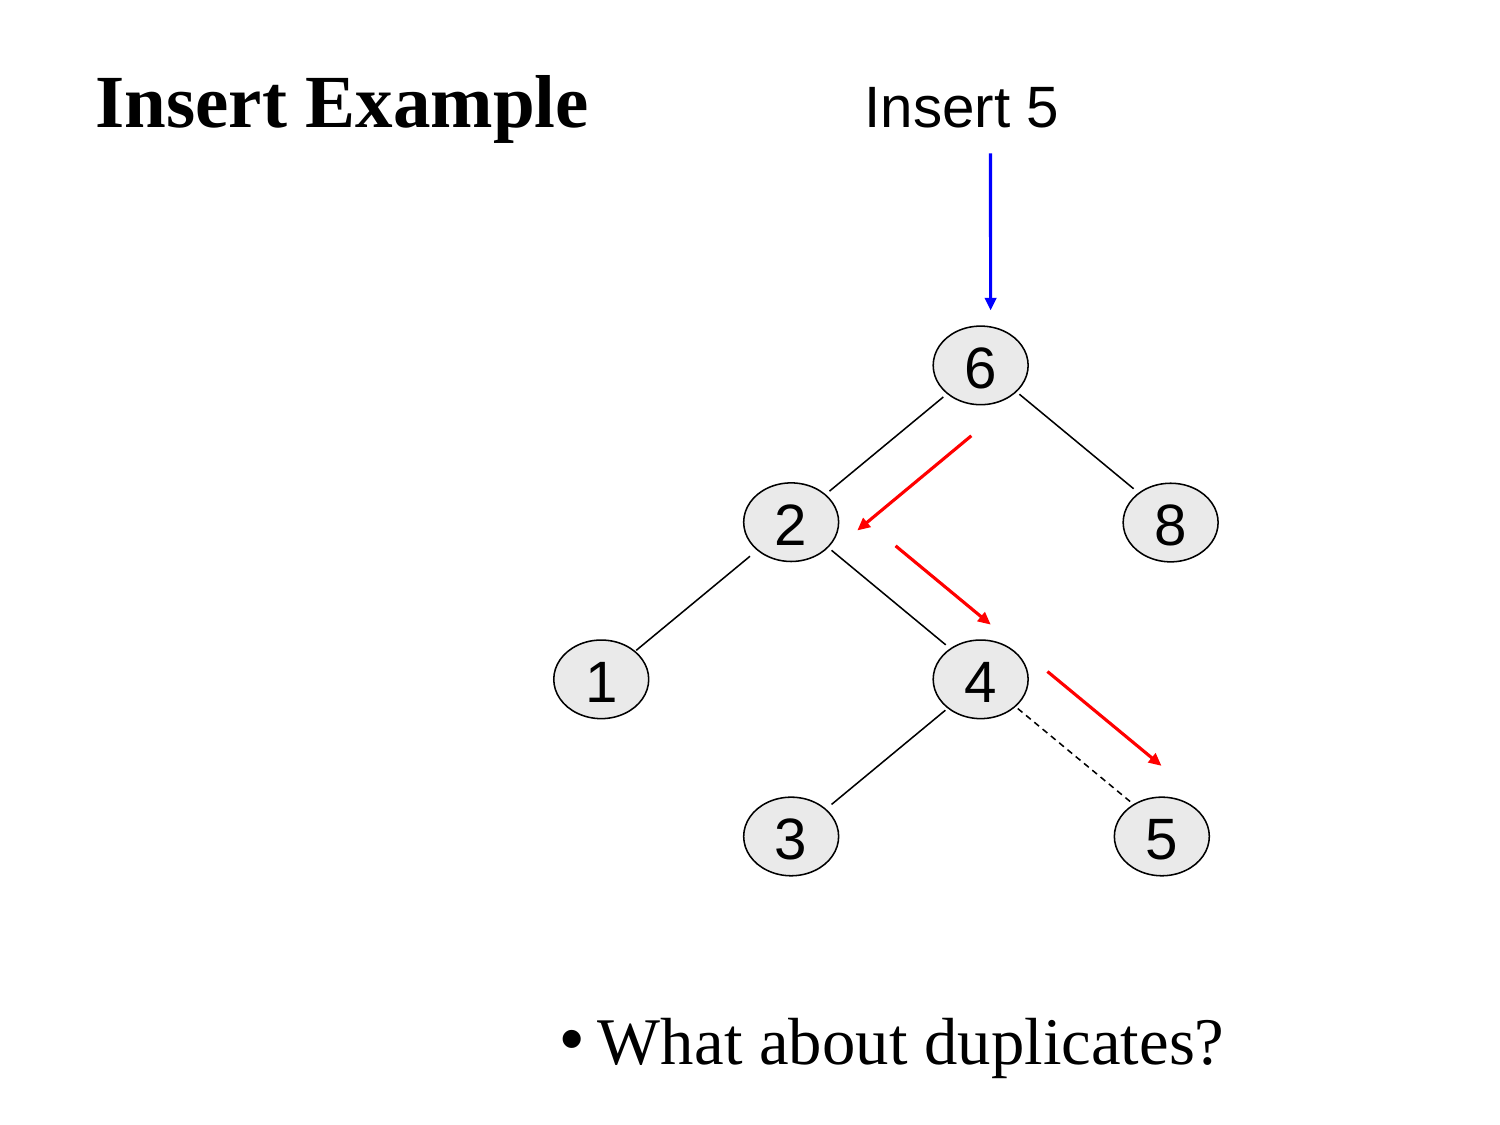

Insert Example
Insert 5

6

2
8

1
4

3
5
What about duplicates?